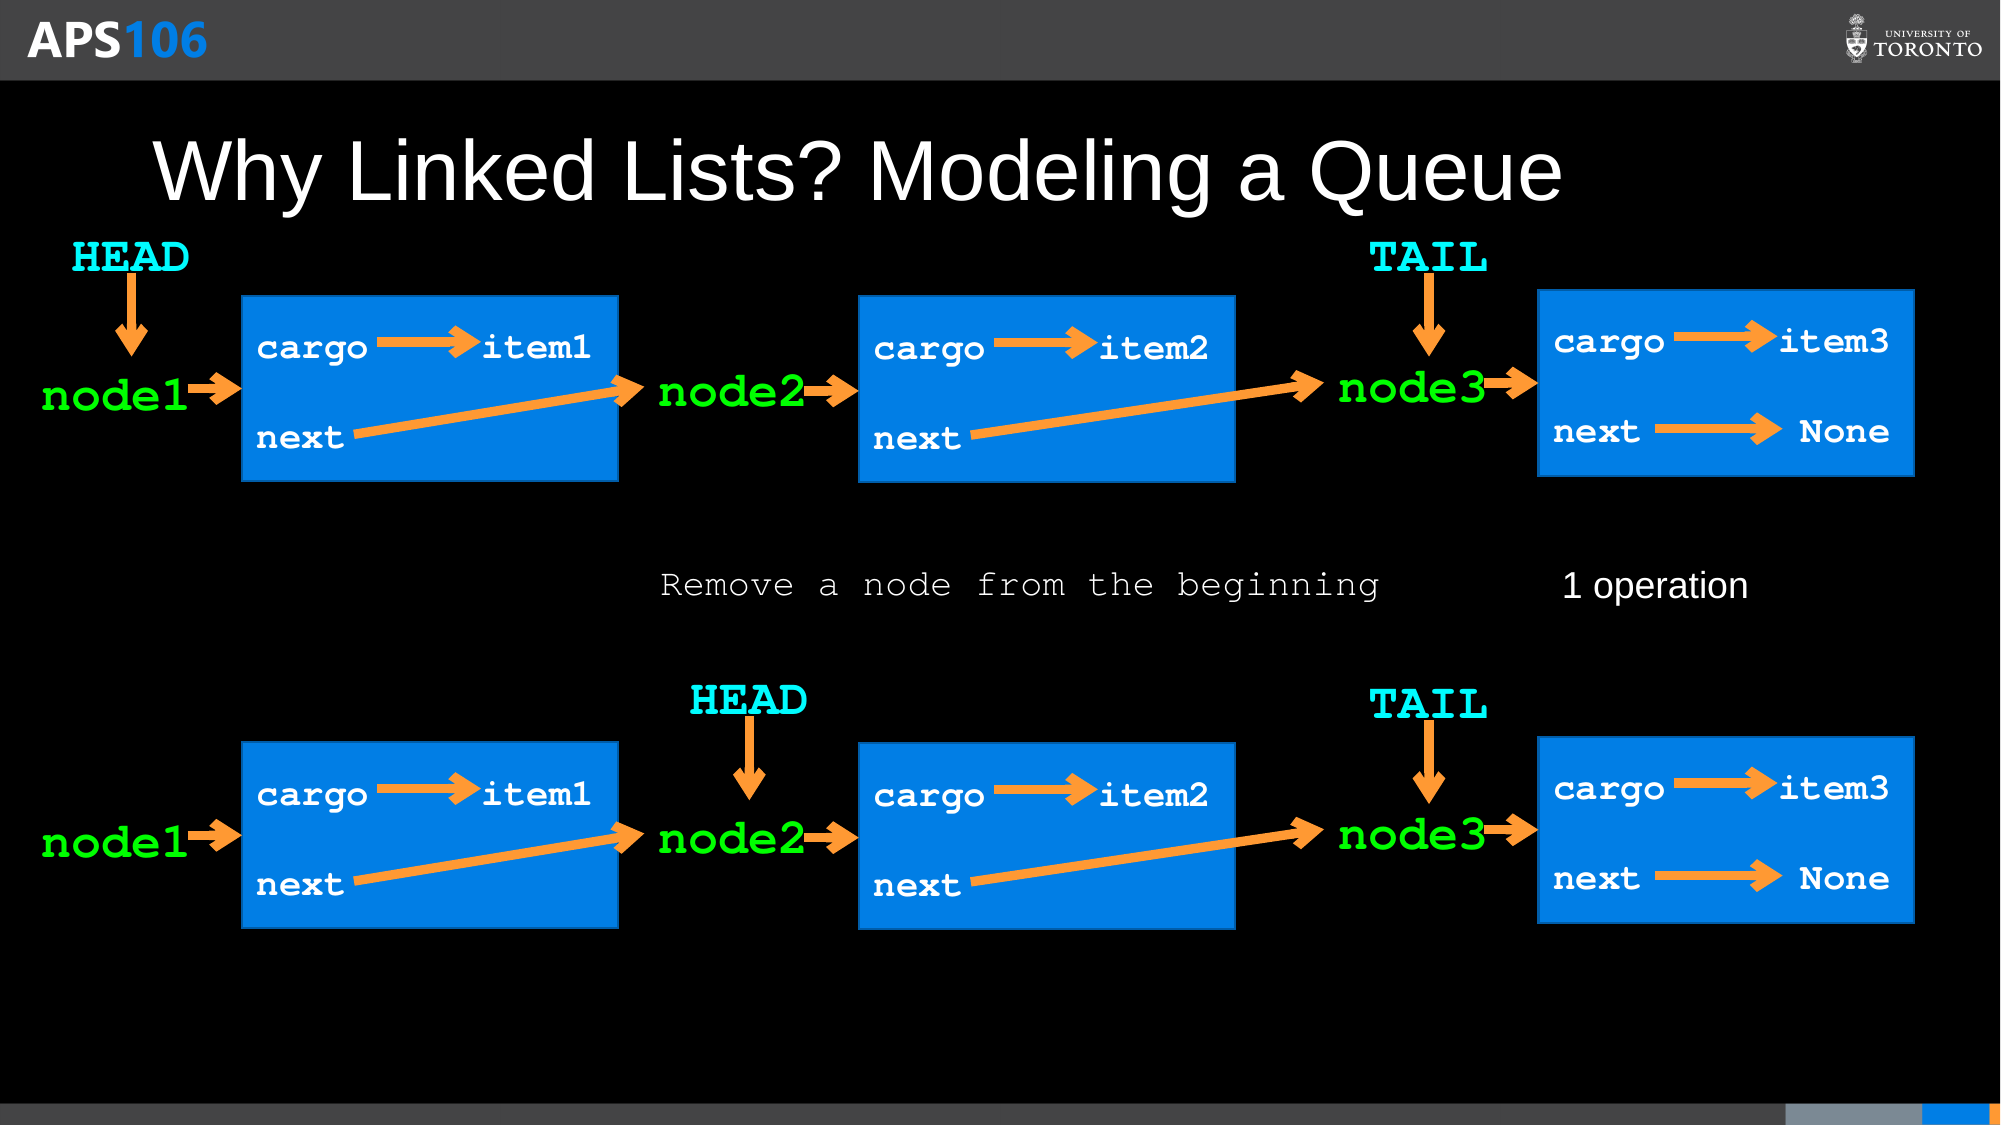

# Why Linked Lists? Modeling a Queue
HEAD
TAIL
cargo     item3

next       None
cargo     item1

next
cargo     item2

next
node3
node2
node1
Remove a node from the beginning
1 operation
HEAD
TAIL
cargo     item3

next       None
cargo     item1

next
cargo     item2

next
node3
node2
node1